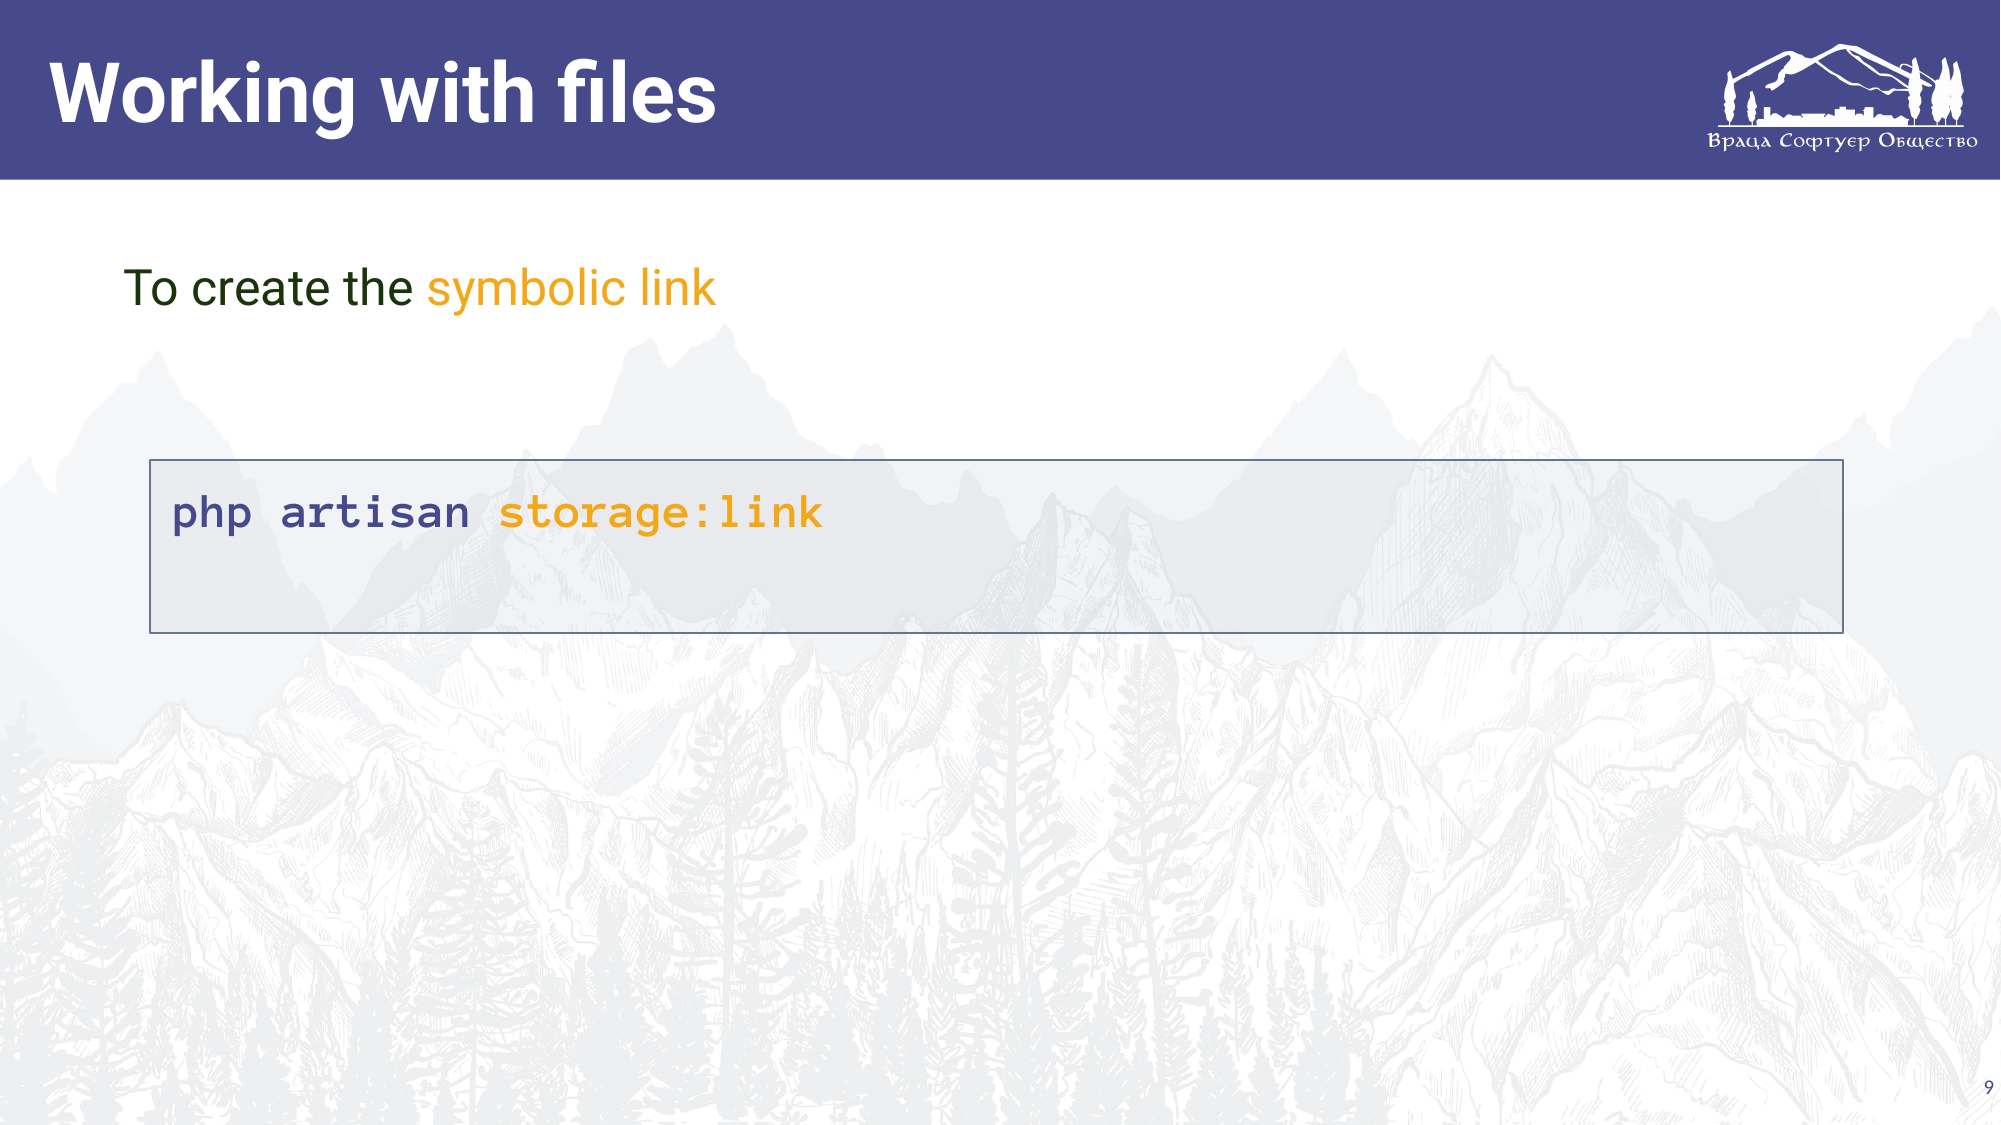

# Working with files
To create the symbolic link

php artisan storage:link

9